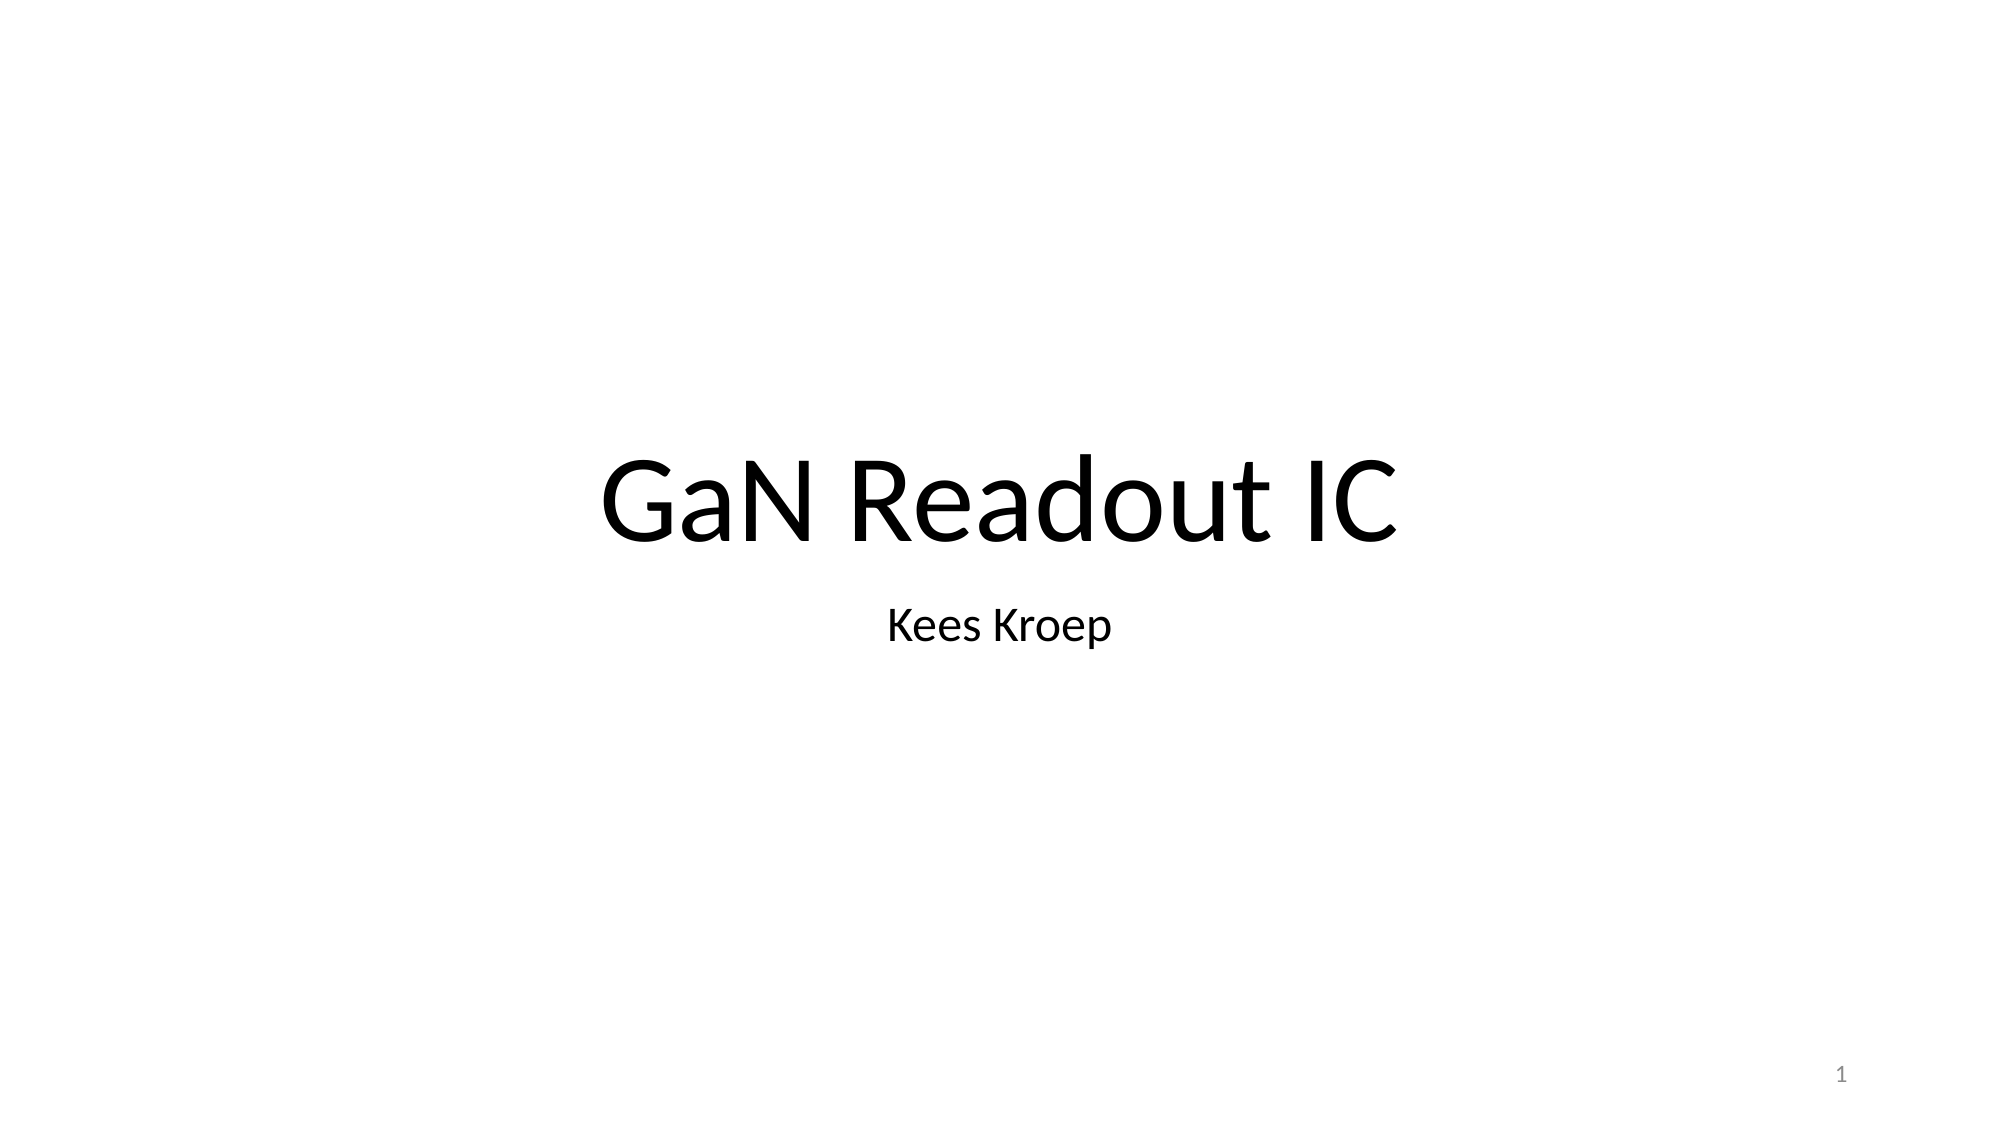

# GaN Readout IC
Kees Kroep
1